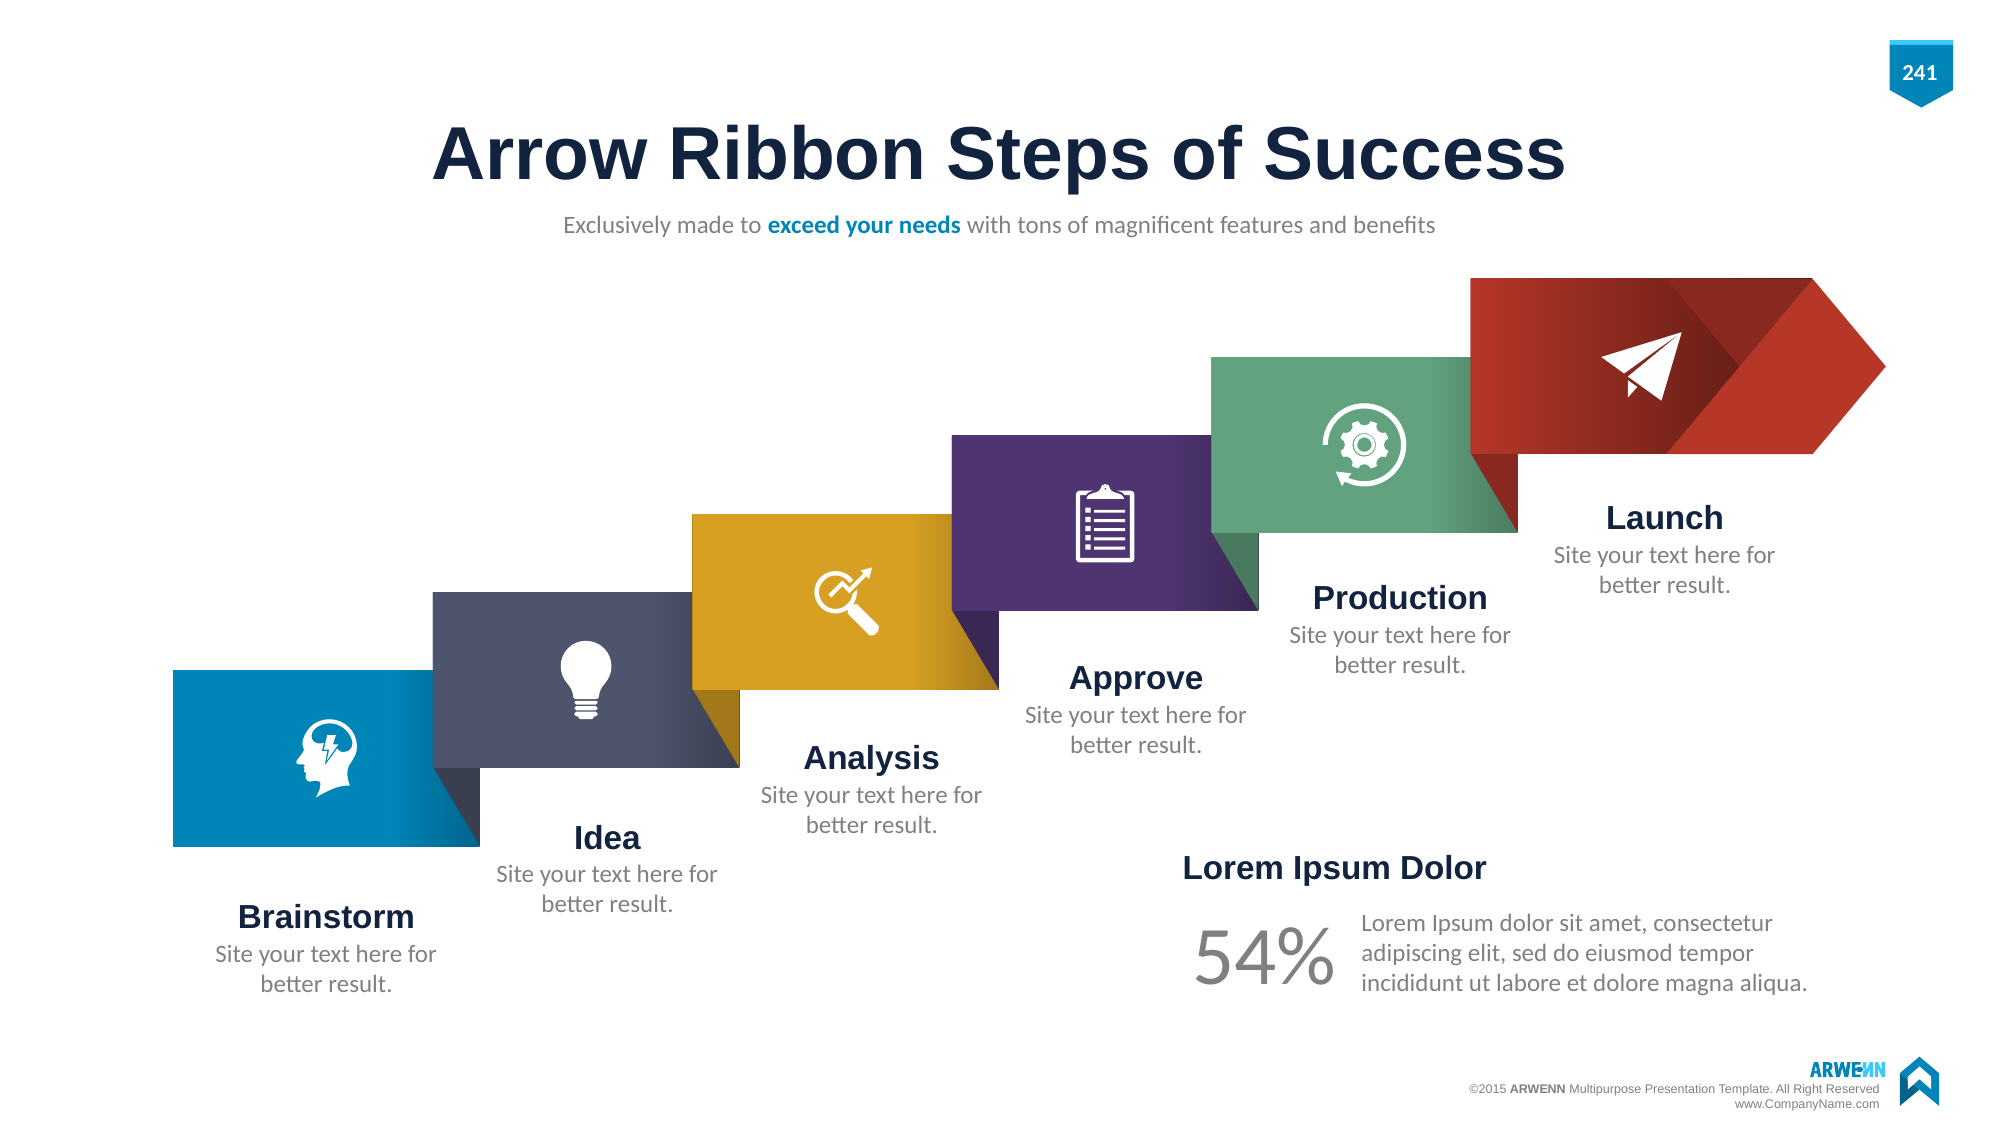

# Arrow Ribbon Steps of Success
Exclusively made to exceed your needs with tons of magnificent features and benefits

Launch
Site your text here for better result.

Production
Site your text here for better result.

Approve
Site your text here for better result.

Analysis
Site your text here for better result.
Idea
Site your text here for better result.
Lorem Ipsum Dolor
Brainstorm
Site your text here for better result.
54%
Lorem Ipsum dolor sit amet, consectetur adipiscing elit, sed do eiusmod tempor incididunt ut labore et dolore magna aliqua.